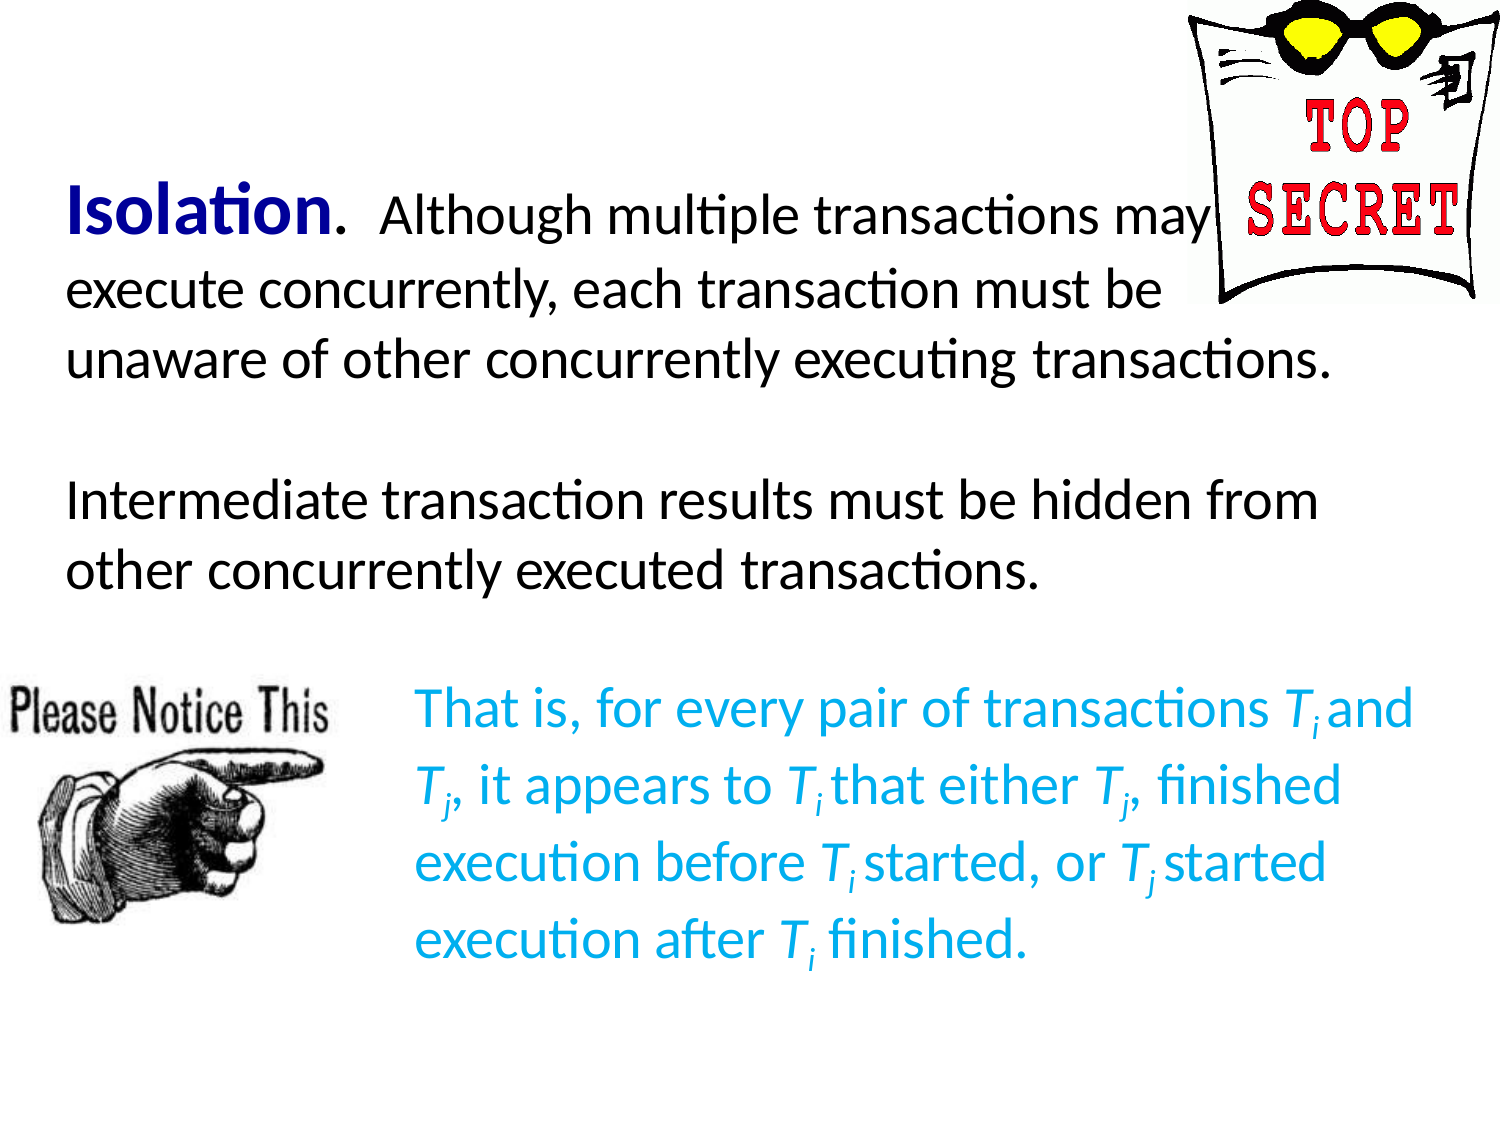

# Isolation.	Although multiple transactions may  execute concurrently, each transaction must be  unaware of other concurrently executing transactions.
Intermediate transaction results must be hidden from  other concurrently executed transactions.

That is, for every pair of transactions Ti and  Tj, it appears to Ti that either Tj, finished  execution before Ti started, or Tj started  execution after Ti finished.